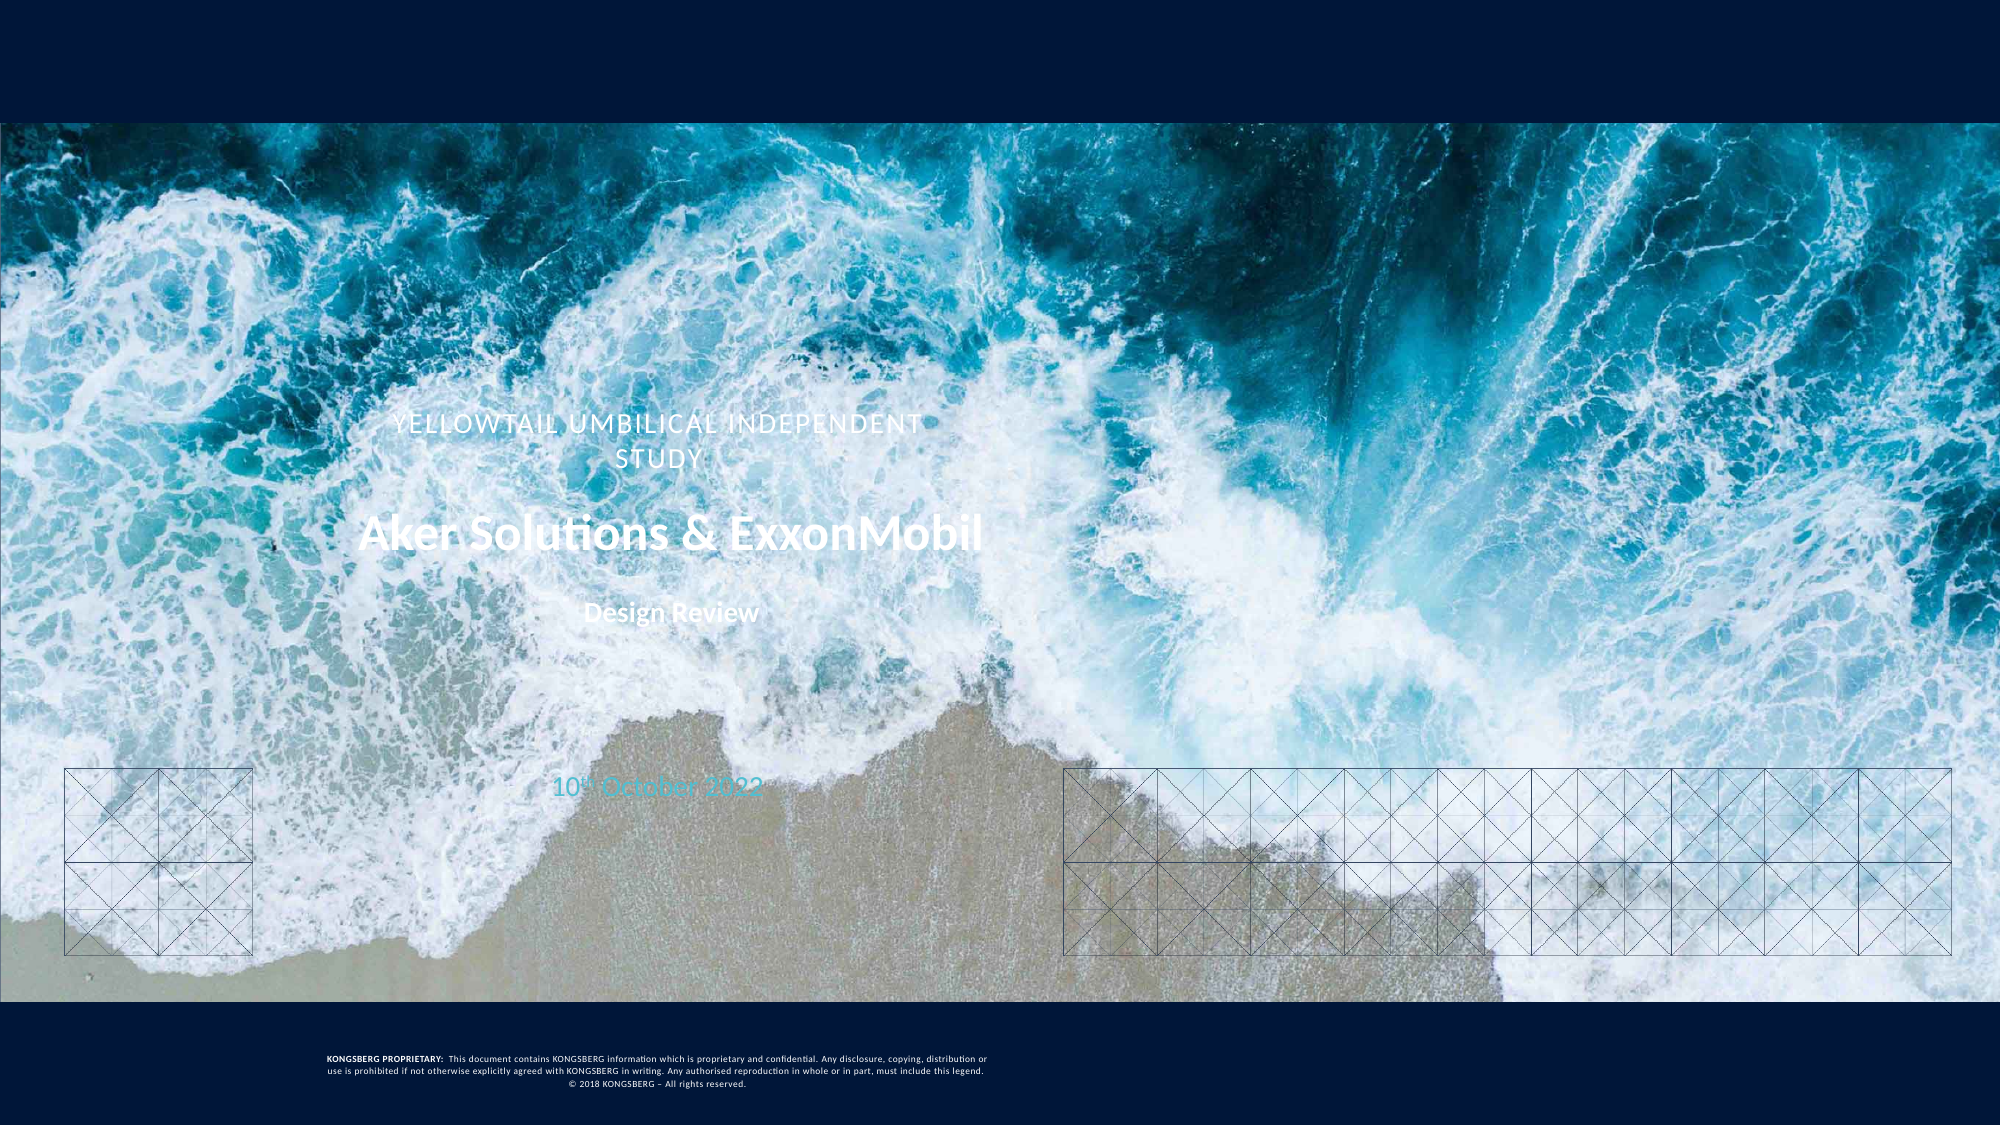

Yellowtail Umbilical INDEPENDENT STUDY
Aker Solutions & ExxonMobil
Design Review
10th October 2022